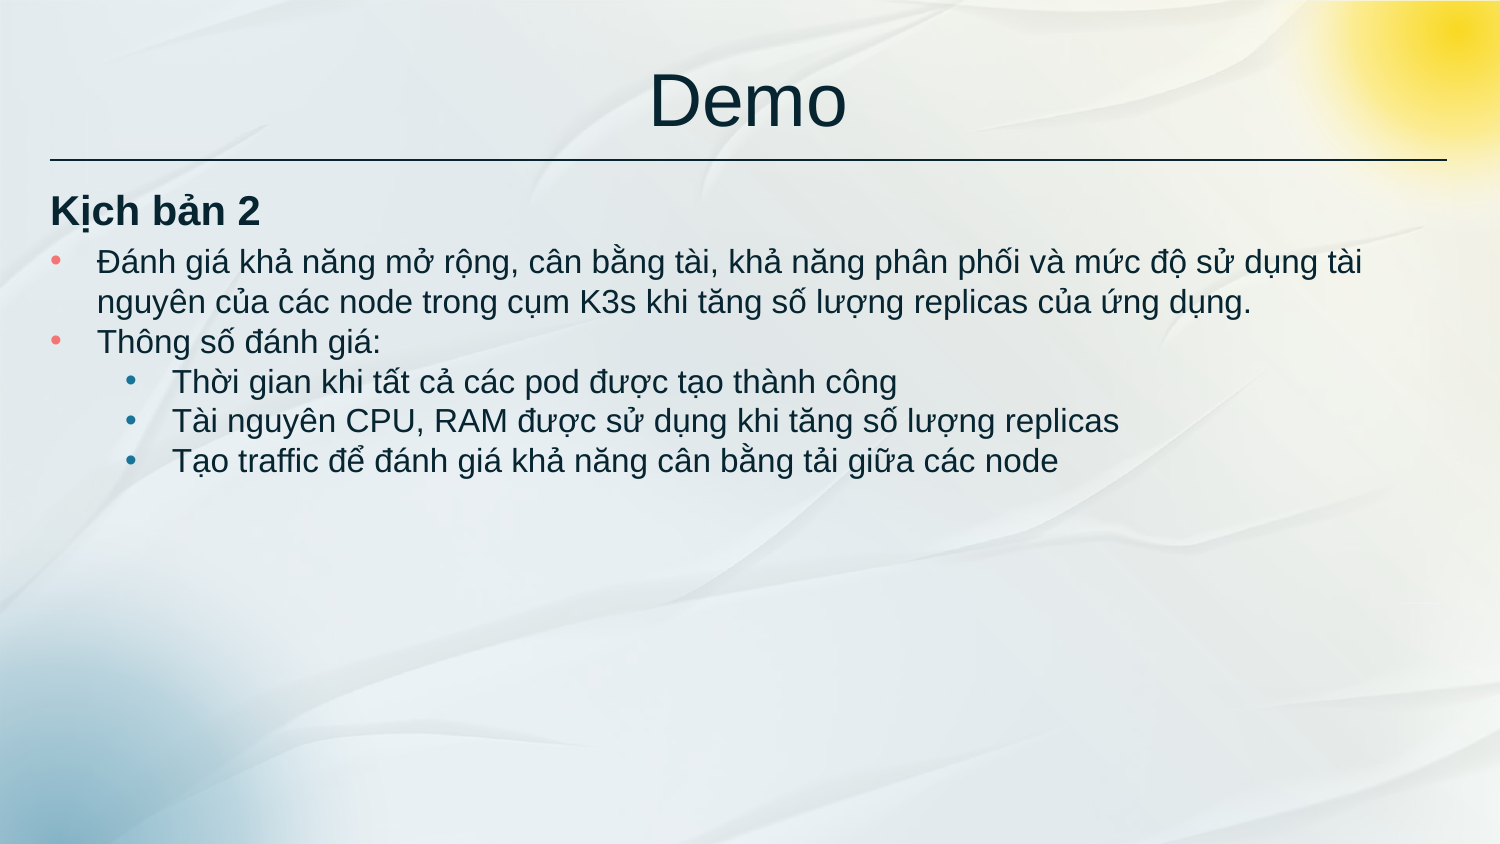

Demo
Kịch bản 2
Đánh giá khả năng mở rộng, cân bằng tài, khả năng phân phối và mức độ sử dụng tài nguyên của các node trong cụm K3s khi tăng số lượng replicas của ứng dụng.
Thông số đánh giá:
Thời gian khi tất cả các pod được tạo thành công
Tài nguyên CPU, RAM được sử dụng khi tăng số lượng replicas
Tạo traffic để đánh giá khả năng cân bằng tải giữa các node